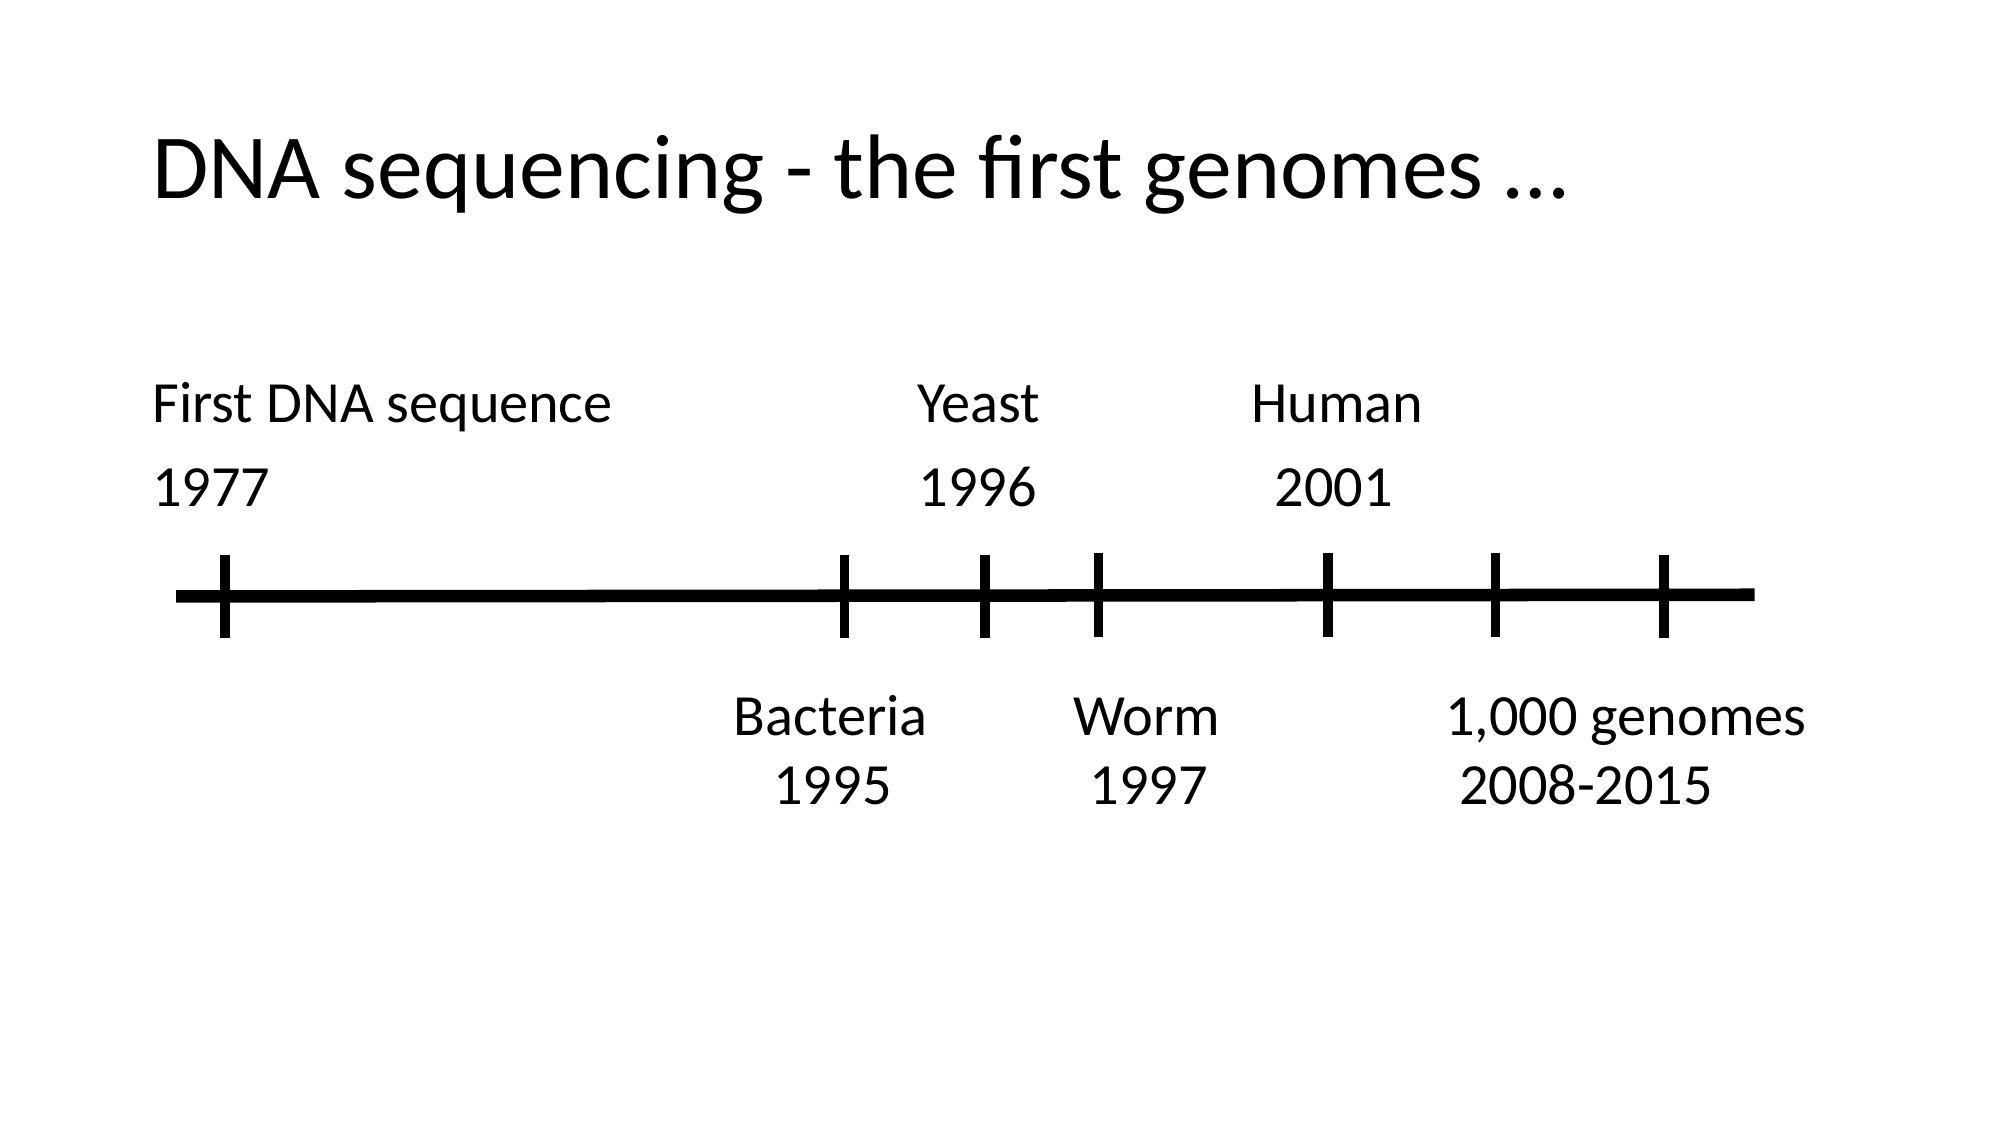

# DNA sequencing - the first genomes …
First DNA sequence                       Yeast                Human
1977                                                 1996                  2001
Bacteria           Worm                 1,000 genomes
   1995               1997                   2008-2015